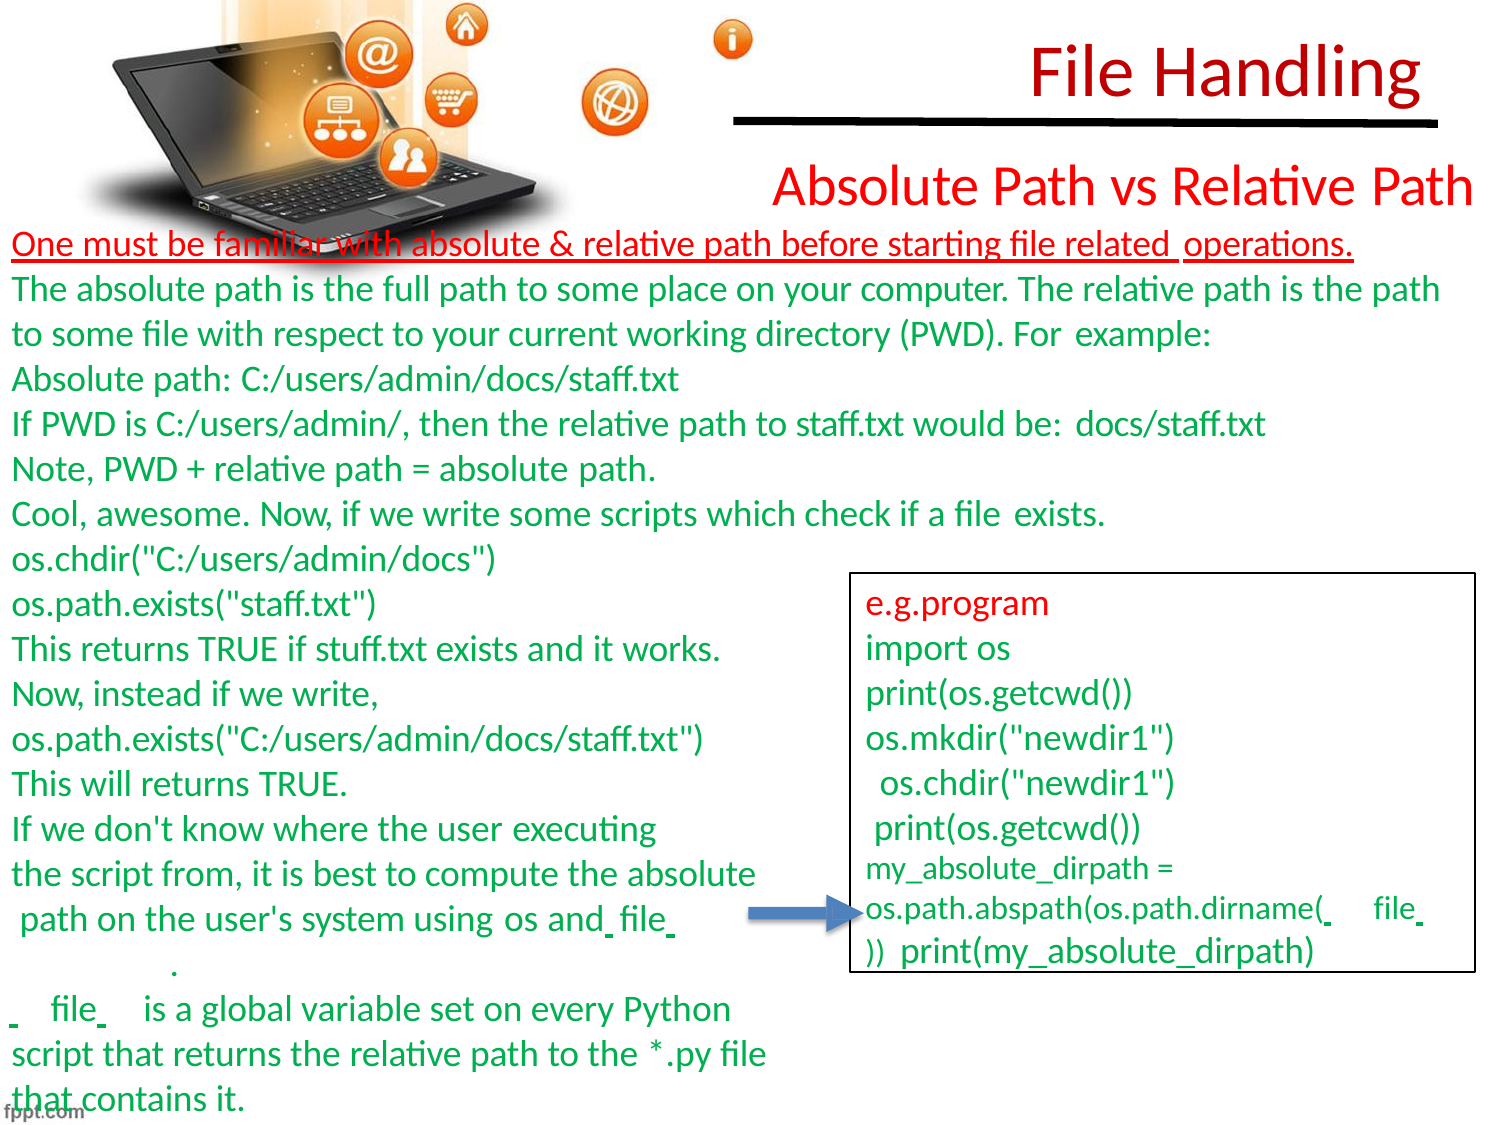

# File Handling

Absolute Path vs Relative Path
One must be familiar with absolute & relative path before starting file related operations.
The absolute path is the full path to some place on your computer. The relative path is the path  to some file with respect to your current working directory (PWD). For example:
Absolute path: C:/users/admin/docs/staff.txt
If PWD is C:/users/admin/, then the relative path to staff.txt would be: docs/staff.txt
Note, PWD + relative path = absolute path.
Cool, awesome. Now, if we write some scripts which check if a file exists.
os.chdir("C:/users/admin/docs")  os.path.exists("staff.txt")
This returns TRUE if stuff.txt exists and it works.  Now, instead if we write,  os.path.exists("C:/users/admin/docs/staff.txt")  This will returns TRUE.
If we don't know where the user executing
the script from, it is best to compute the absolute  path on the user's system using os and 	file 	.
 	file 	is a global variable set on every Python  script that returns the relative path to the *.py file  that contains it.
e.g.program  import os  print(os.getcwd())
os.mkdir("newdir1")  os.chdir("newdir1")  print(os.getcwd())
my_absolute_dirpath =  os.path.abspath(os.path.dirname( 	file 	))  print(my_absolute_dirpath)